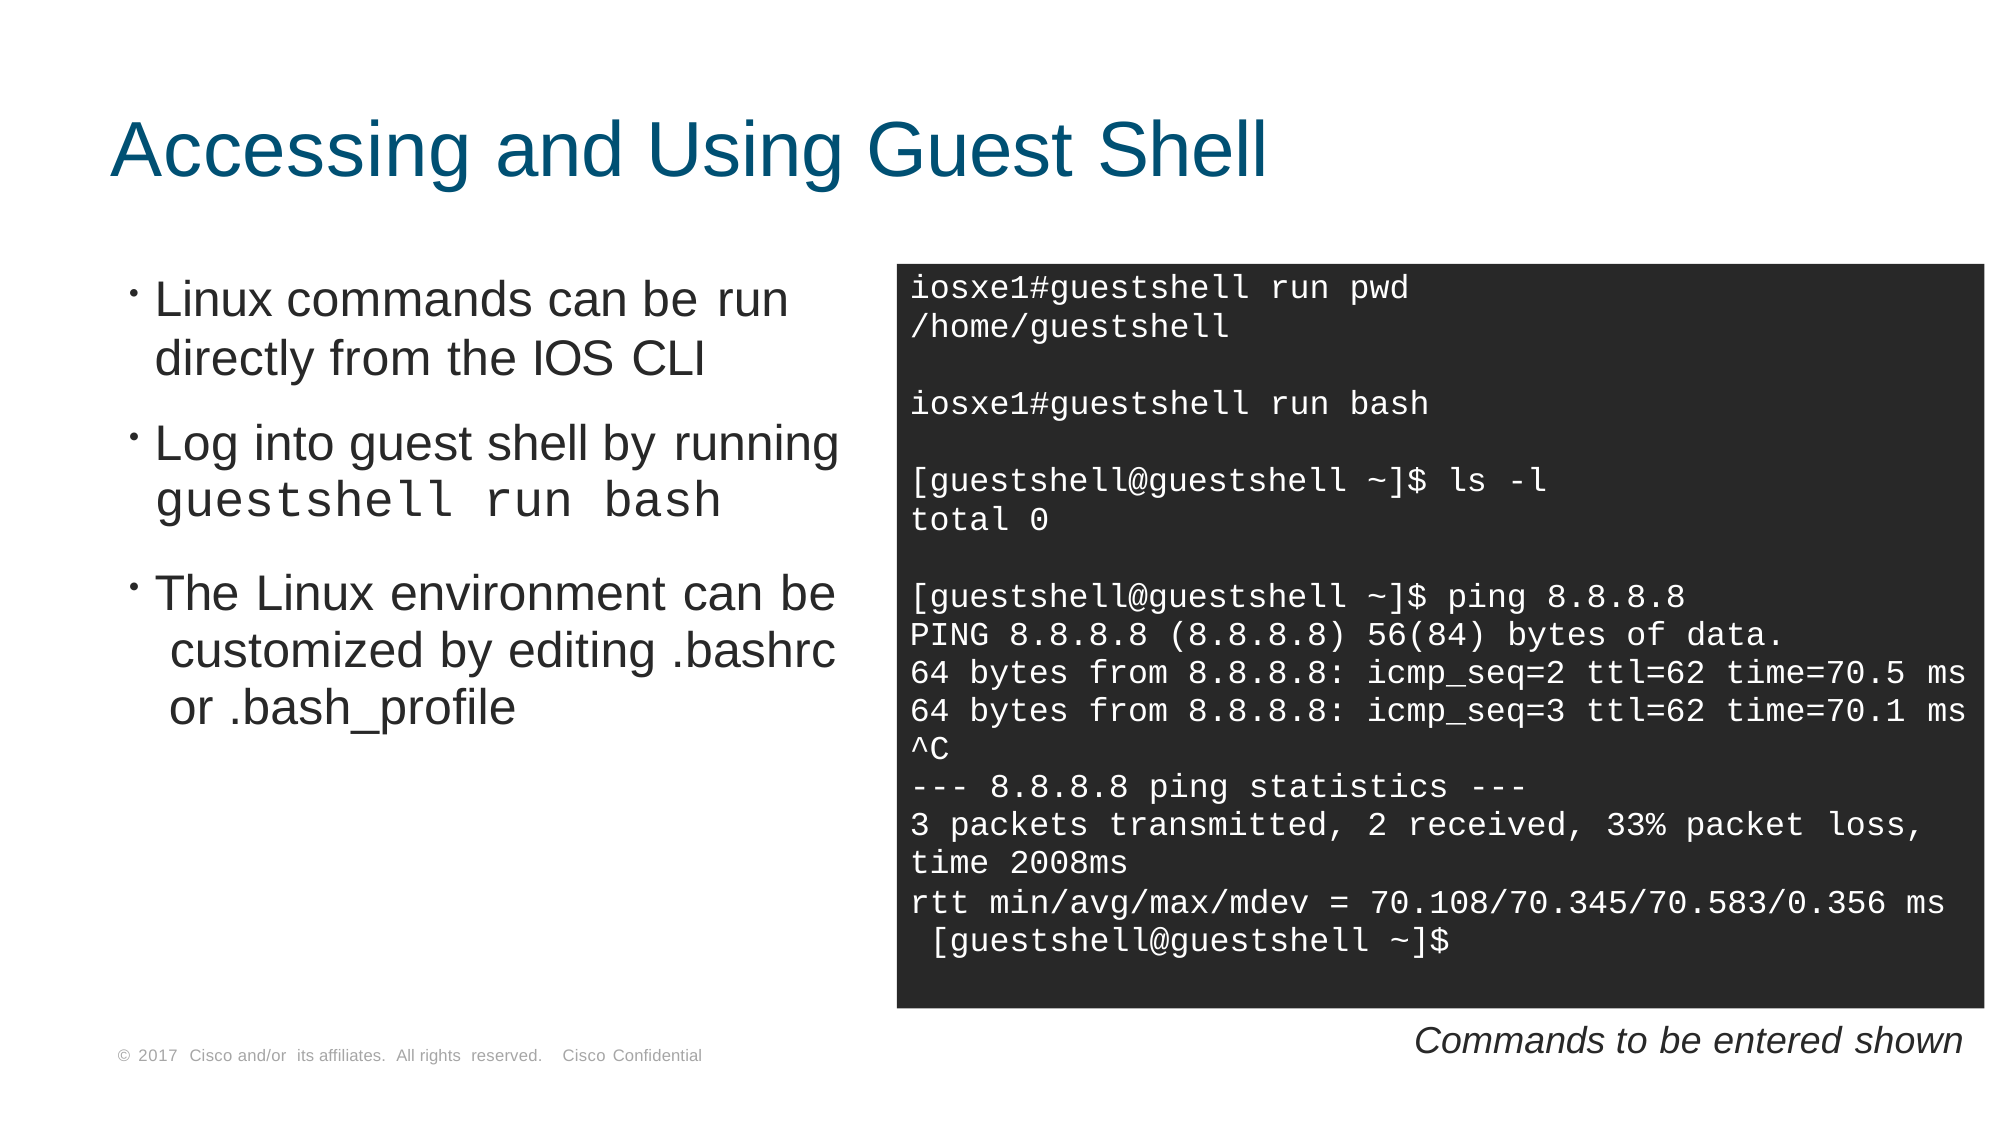

# Accessing and Using Guest Shell
iosxe1#guestshell run pwd
/home/guestshell

iosxe1#guestshell run bash

[guestshell@guestshell ~]$ ls -l
total 0

[guestshell@guestshell ~]$ ping 8.8.8.8
PING 8.8.8.8 (8.8.8.8) 56(84) bytes of data.
64 bytes from 8.8.8.8: icmp_seq=2 ttl=62 time=70.5 ms
64 bytes from 8.8.8.8: icmp_seq=3 ttl=62 time=70.1 ms
^C
--- 8.8.8.8 ping statistics ---
3 packets transmitted, 2 received, 33% packet loss,
time 2008ms
rtt min/avg/max/mdev = 70.108/70.345/70.583/0.356 ms  [guestshell@guestshell ~]$

Linux commands can be run
directly from the IOS CLI
Log into guest shell by running
guestshell run bash
The Linux environment can be  customized by editing .bashrc  or .bash_profile
Commands to be entered shown
© 2017  Cisco and/or  its affiliates.  All rights  reserved.    Cisco Confidential